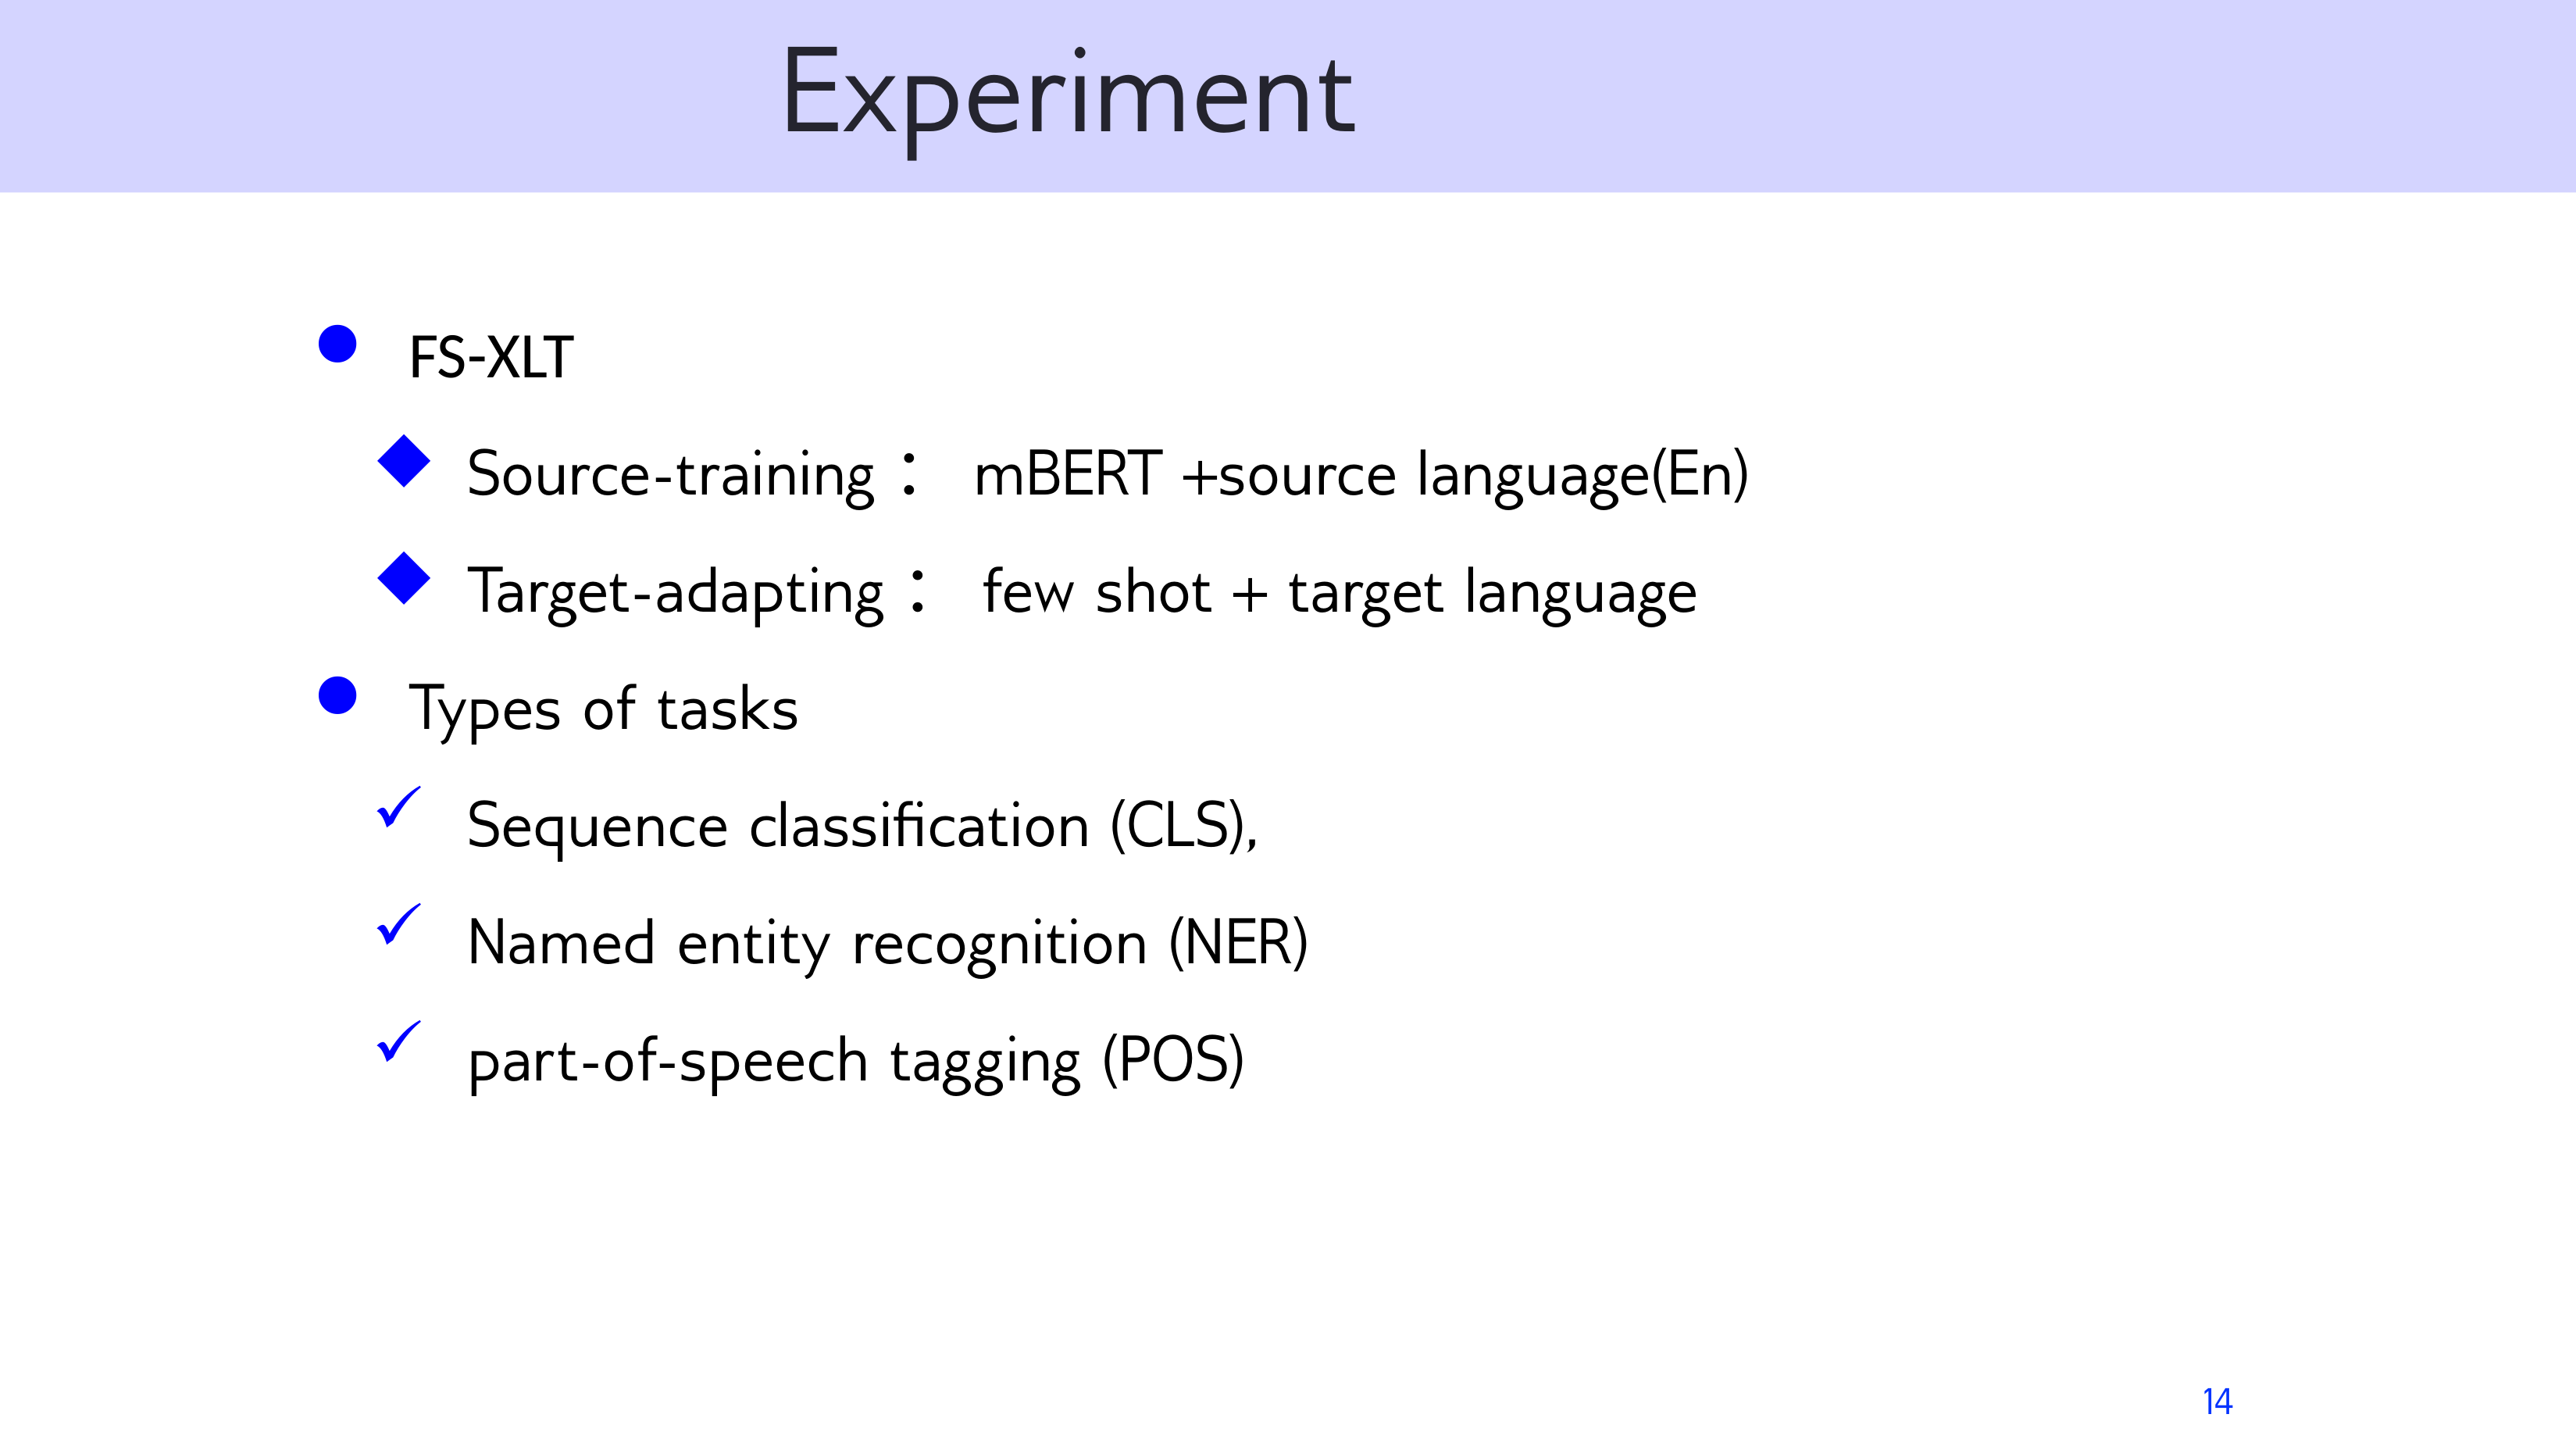

# Experiment
FS-XLT
Source-training：mBERT +source language(En)
Target-adapting：few shot + target language
Types of tasks
Sequence classification (CLS),
Named entity recognition (NER)
part-of-speech tagging (POS)

14